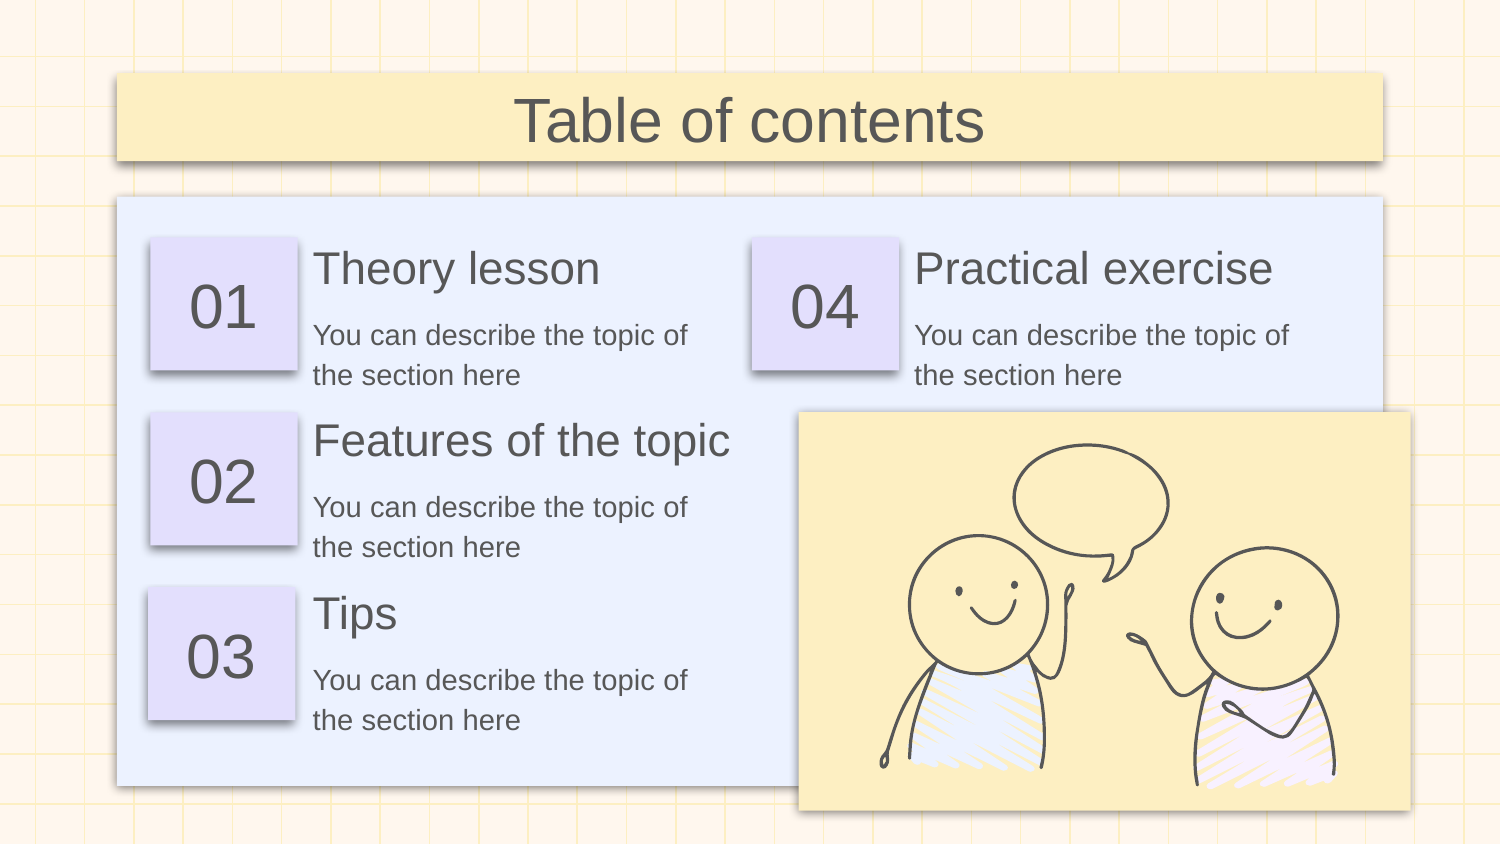

Table of contents
Theory lesson
04
# 01
Practical exercise
You can describe the topic of the section here
You can describe the topic of the section here
Features of the topic

02

You can describe the topic of the section here
Tips
03
You can describe the topic of the section here